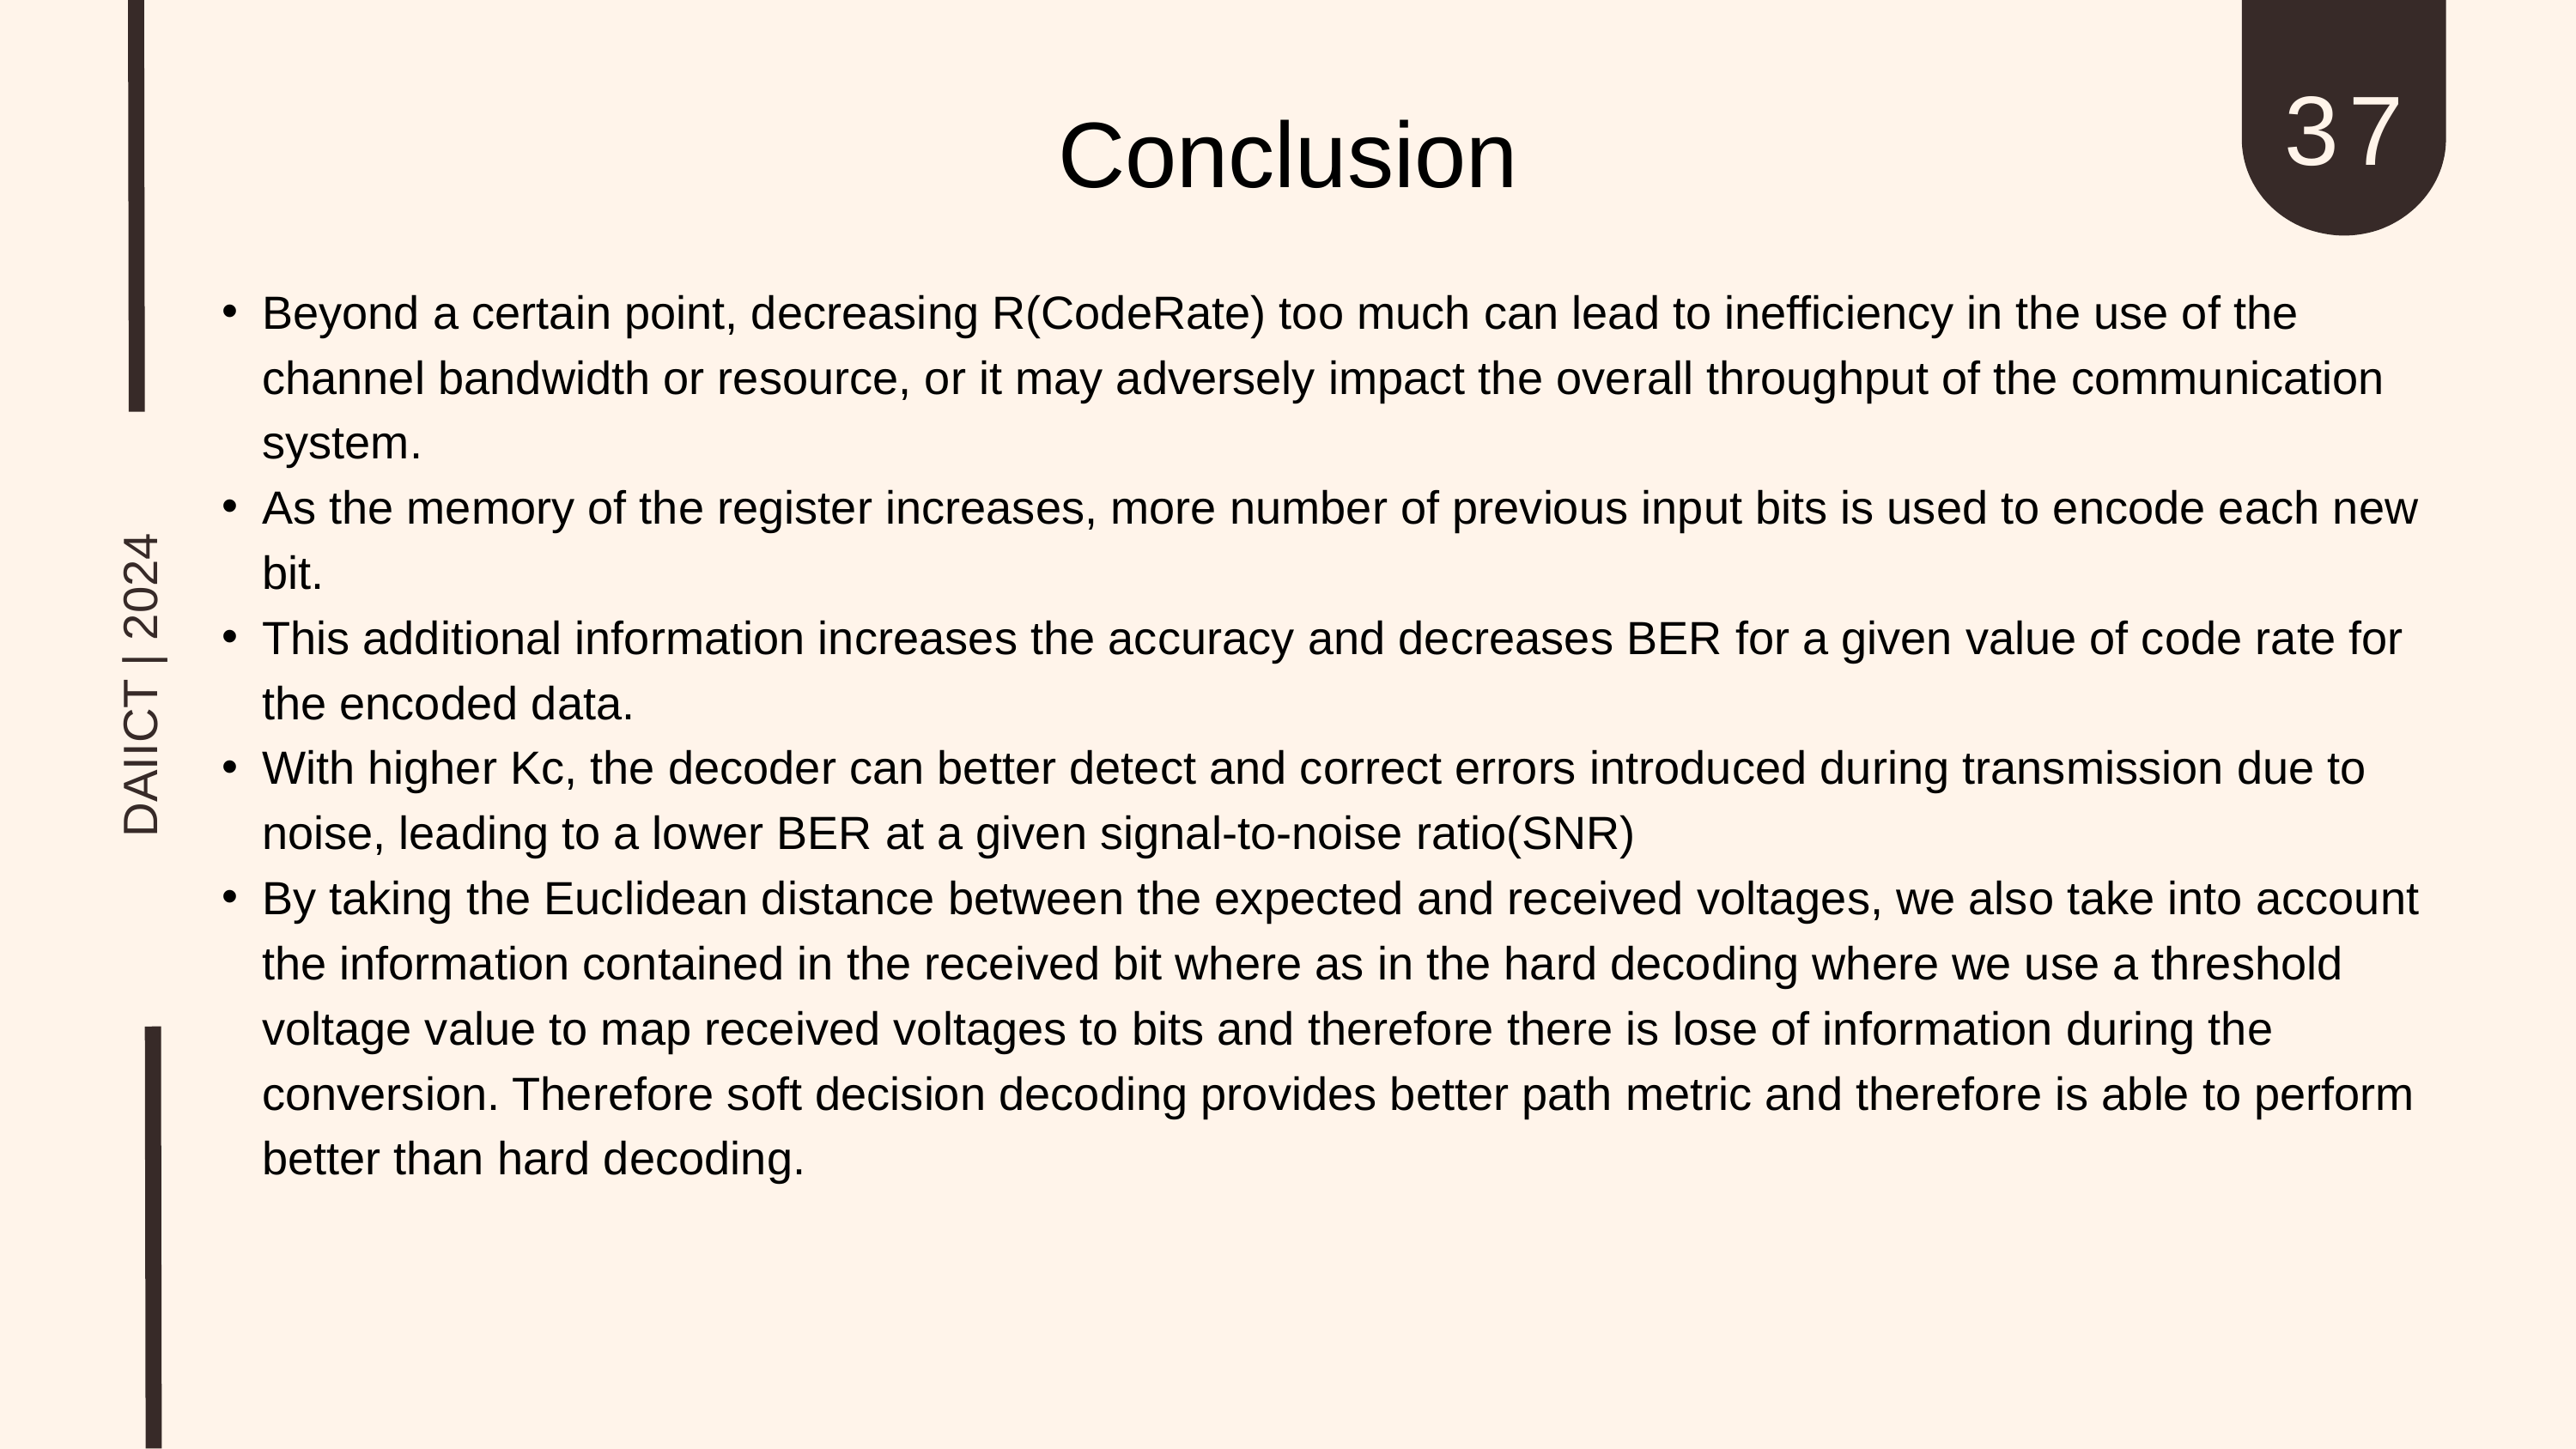

37

Conclusion

Beyond a certain point, decreasing R(CodeRate) too much can lead to inefficiency in the use of the channel bandwidth or resource, or it may adversely impact the overall throughput of the communication system.
As the memory of the register increases, more number of previous input bits is used to encode each new bit.
This additional information increases the accuracy and decreases BER for a given value of code rate for the encoded data.
With higher Kc, the decoder can better detect and correct errors introduced during transmission due to noise, leading to a lower BER at a given signal-to-noise ratio(SNR)
By taking the Euclidean distance between the expected and received voltages, we also take into account the information contained in the received bit where as in the hard decoding where we use a threshold voltage value to map received voltages to bits and therefore there is lose of information during the conversion. Therefore soft decision decoding provides better path metric and therefore is able to perform better than hard decoding.

DAIICT | 2024